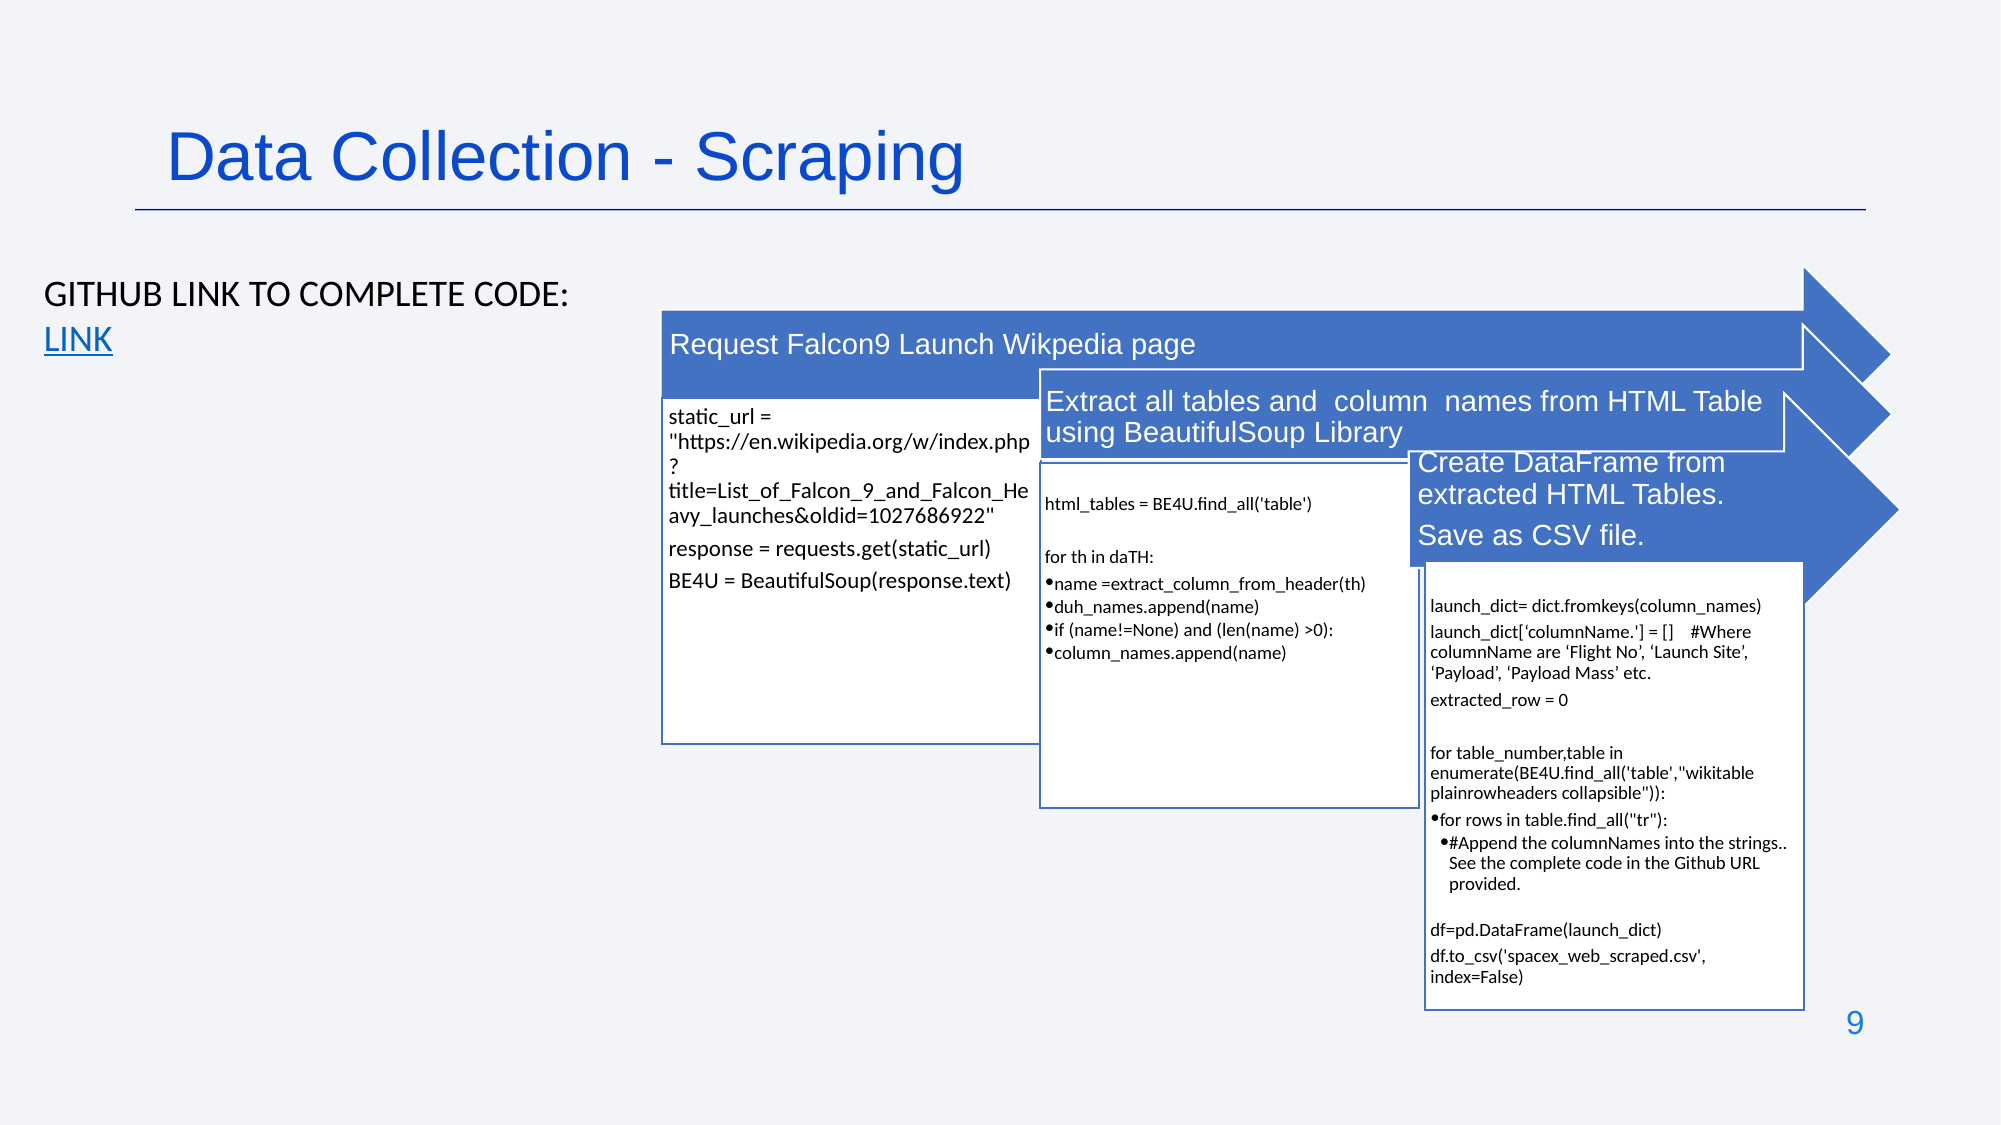

Data Collection - Scraping
GITHUB LINK TO COMPLETE CODE:
LINK

Request Falcon9 Launch Wikpedia page

Extract all tables and  column  names from HTML Table  using BeautifulSoup Library

static_url = "https://en.wikipedia.org/w/index.php?title=List_of_Falcon_9_and_Falcon_Heavy_launches&oldid=1027686922"
response = requests.get(static_url)
BE4U = BeautifulSoup(response.text)
Create DataFrame from extracted HTML Tables.
Save as CSV file.

html_tables = BE4U.find_all('table')

for th in daTH:
name =extract_column_from_header(th)
duh_names.append(name)
if (name!=None) and (len(name) >0):
column_names.append(name)

launch_dict= dict.fromkeys(column_names)
launch_dict[‘columnName.'] = []    #Where columnName are ‘Flight No’, ‘Launch Site’, ‘Payload’, ‘Payload Mass’ etc.
extracted_row = 0

for table_number,table in enumerate(BE4U.find_all('table',"wikitable plainrowheaders collapsible")):
for rows in table.find_all("tr"):
#Append the columnNames into the strings.. See the complete code in the Github URL provided.

df=pd.DataFrame(launch_dict)
df.to_csv('spacex_web_scraped.csv', index=False)

9